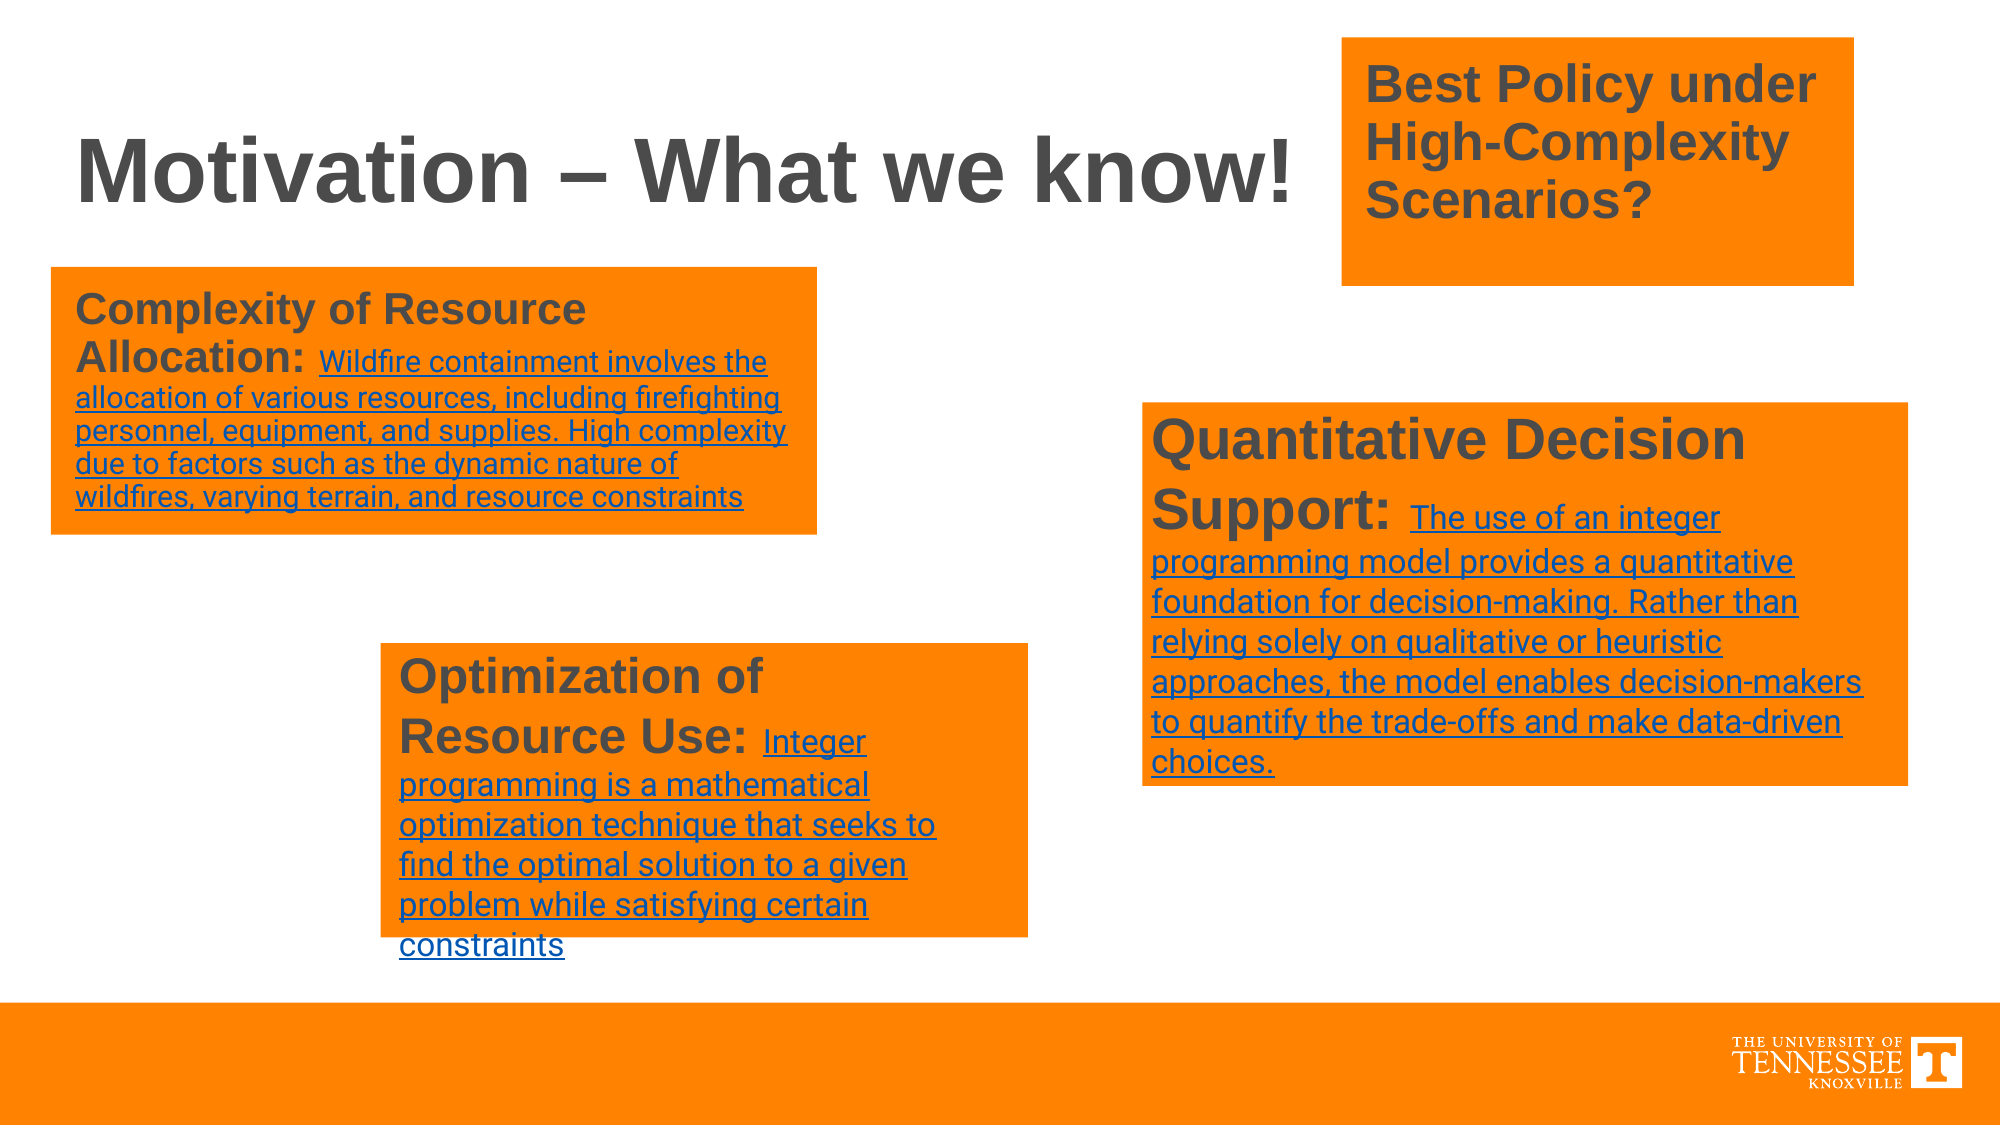

# Motivation – What we know!

Best Policy under High-Complexity Scenarios?

Complexity of Resource Allocation: Wildfire containment involves the allocation of various resources, including firefighting personnel, equipment, and supplies. High complexity due to factors such as the dynamic nature of wildfires, varying terrain, and resource constraints

Quantitative Decision Support: The use of an integer programming model provides a quantitative foundation for decision-making. Rather than relying solely on qualitative or heuristic approaches, the model enables decision-makers to quantify the trade-offs and make data-driven choices.

Optimization of Resource Use: Integer programming is a mathematical optimization technique that seeks to find the optimal solution to a given problem while satisfying certain constraints